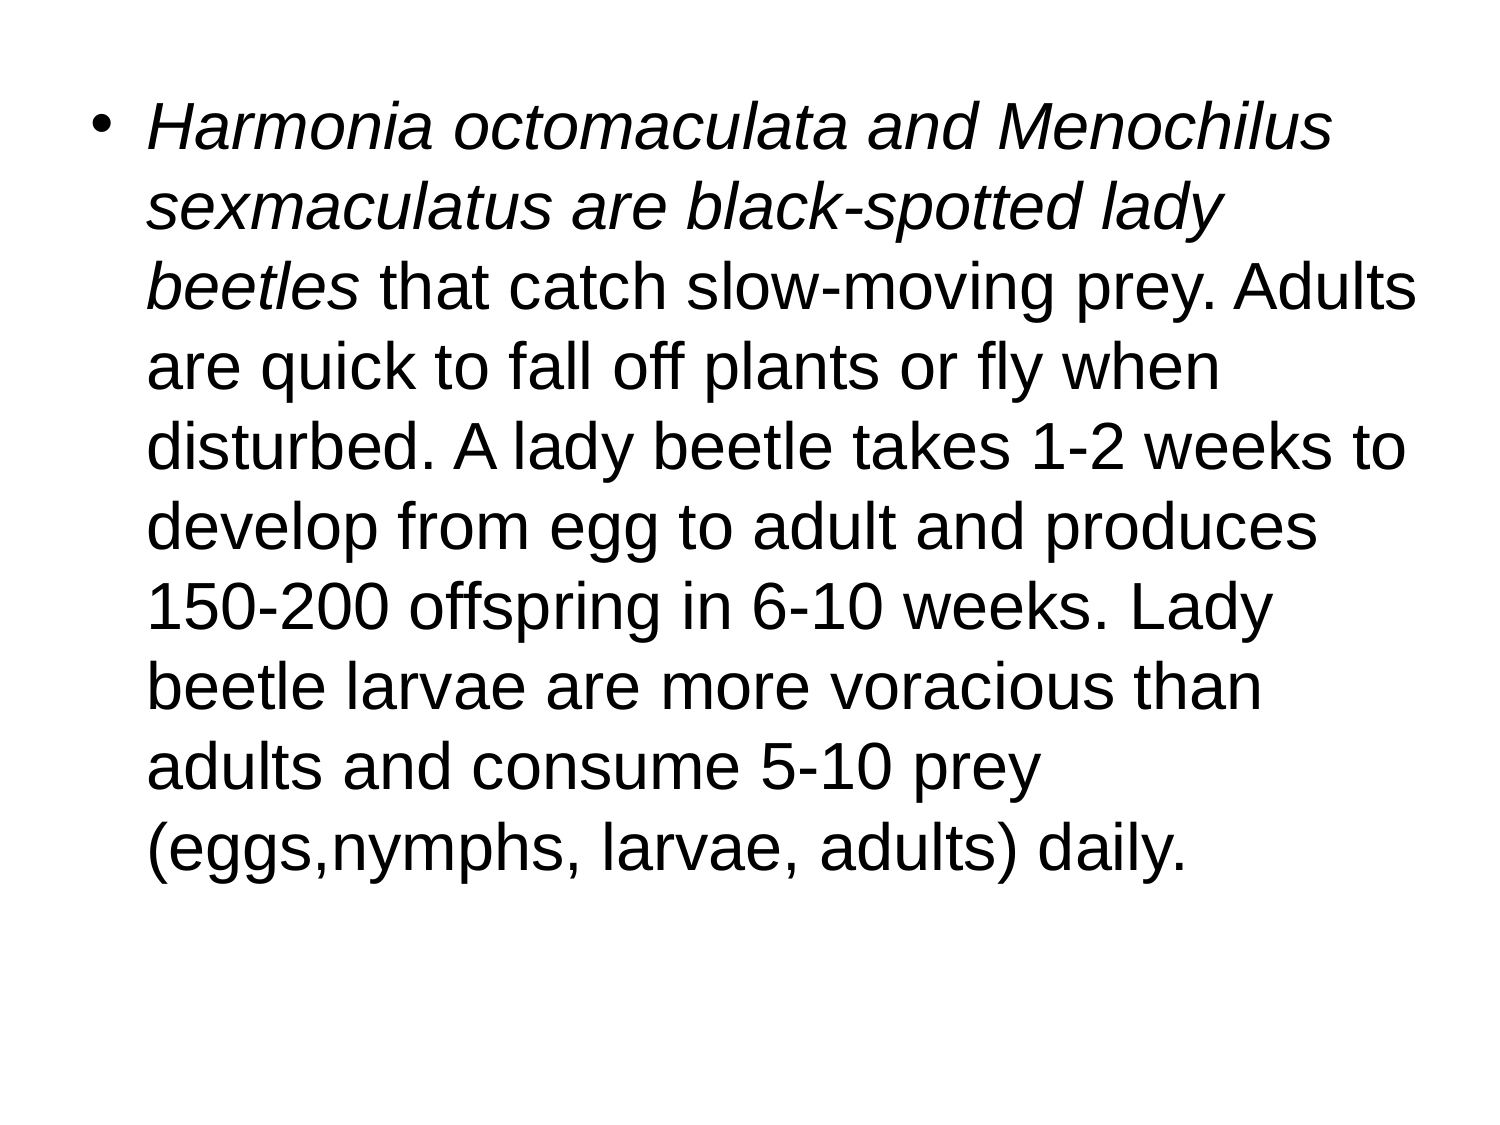

#
Harmonia octomaculata and Menochilus sexmaculatus are black-spotted lady beetles that catch slow-moving prey. Adults are quick to fall off plants or fly when disturbed. A lady beetle takes 1-2 weeks to develop from egg to adult and produces 150-200 offspring in 6-10 weeks. Lady beetle larvae are more voracious than adults and consume 5-10 prey (eggs,nymphs, larvae, adults) daily.